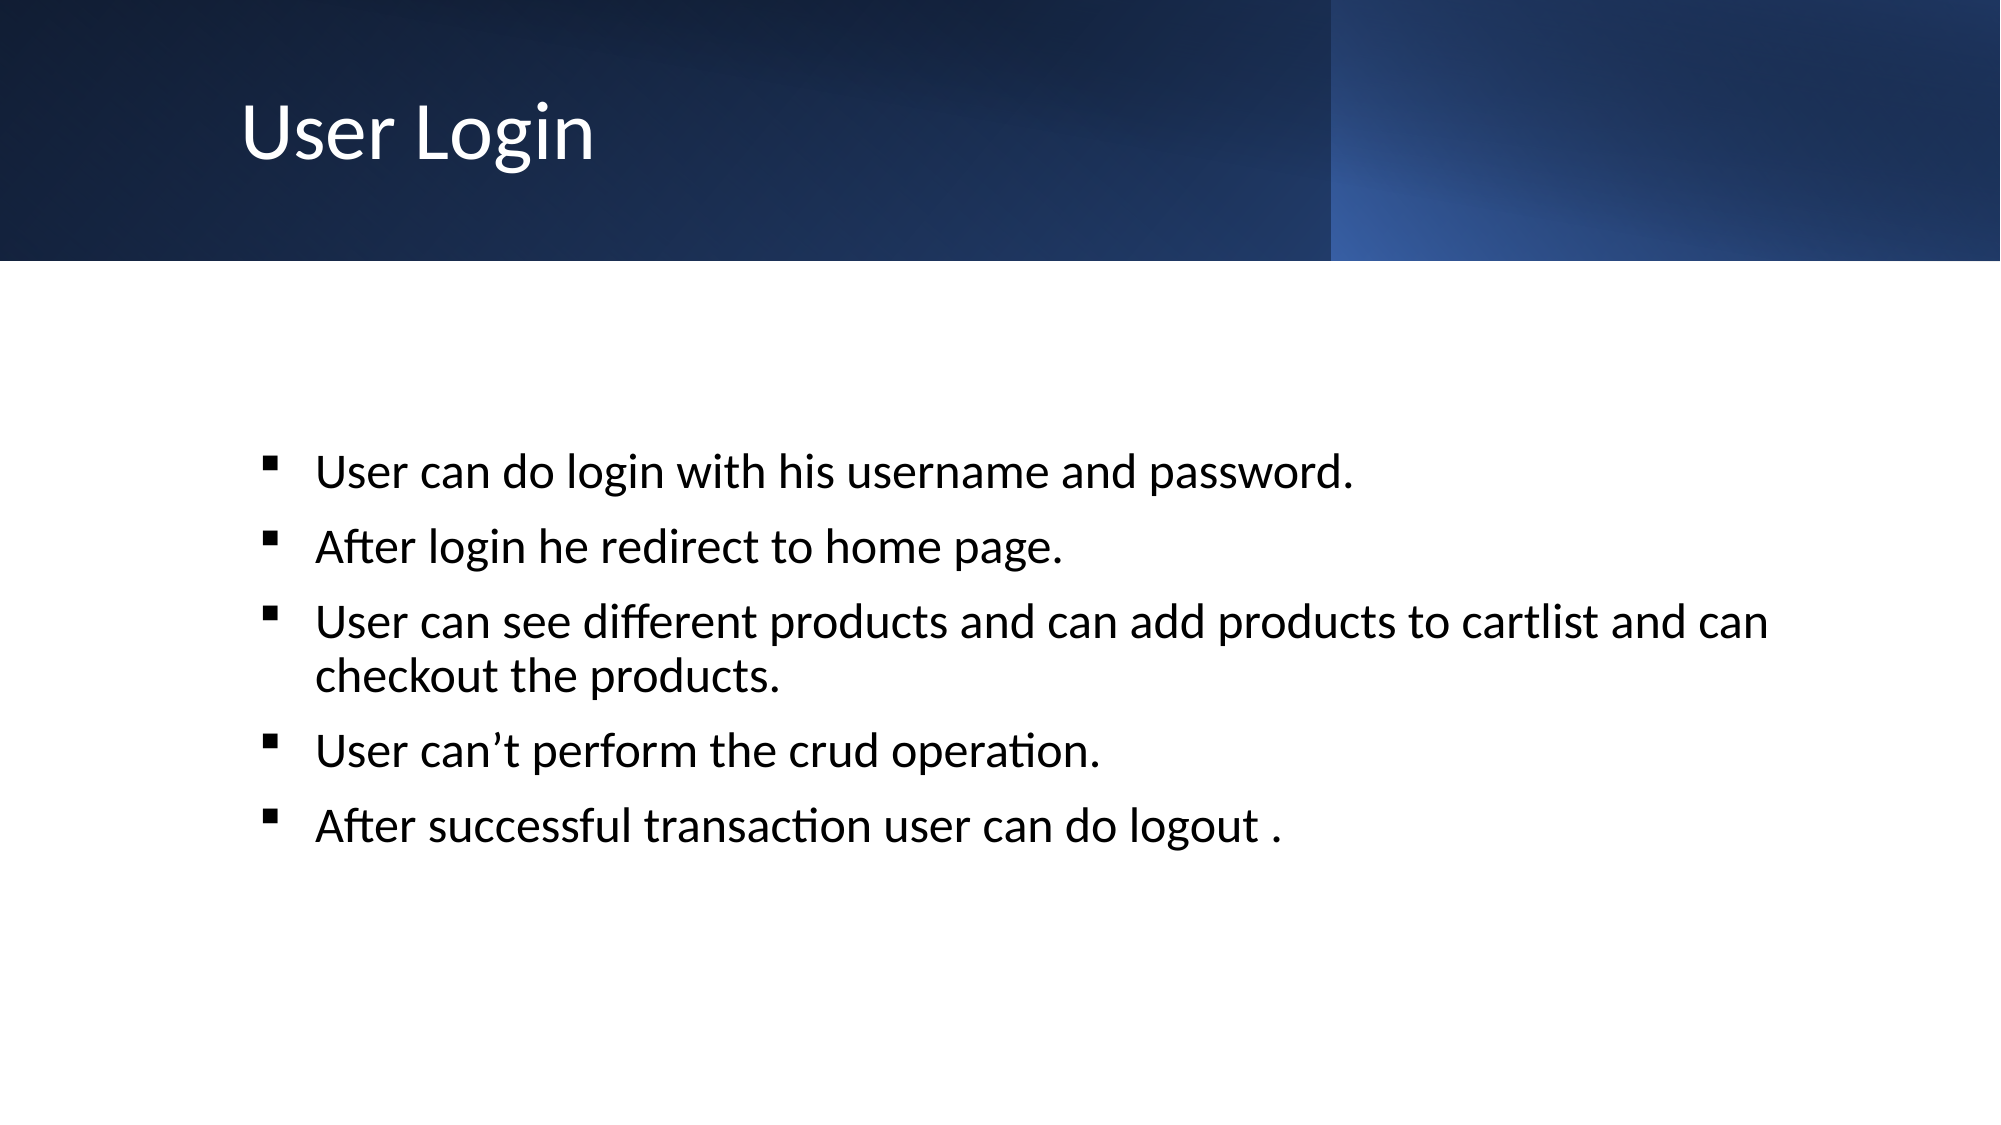

# User Login
User can do login with his username and password.
After login he redirect to home page.
User can see different products and can add products to cartlist and can checkout the products.
User can’t perform the crud operation.
After successful transaction user can do logout .